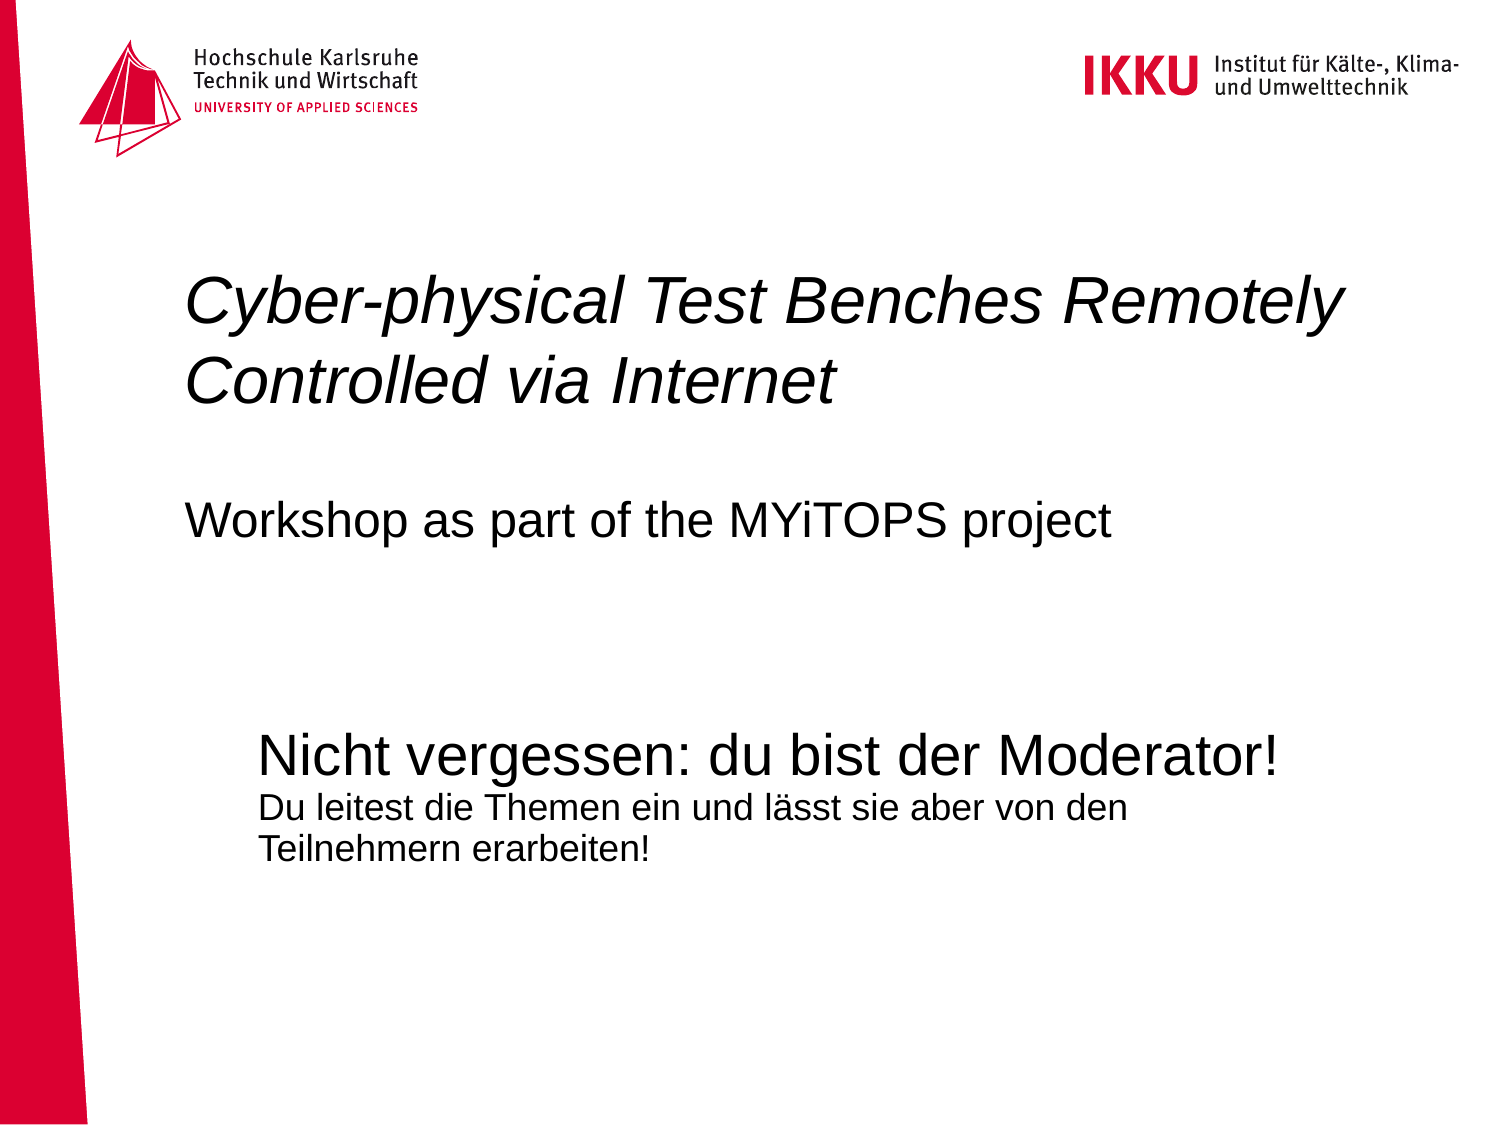

Cyber-physical Test Benches Remotely Controlled via Internet

Workshop as part of the MYiTOPS project
Nicht vergessen: du bist der Moderator! Du leitest die Themen ein und lässt sie aber von den Teilnehmern erarbeiten!